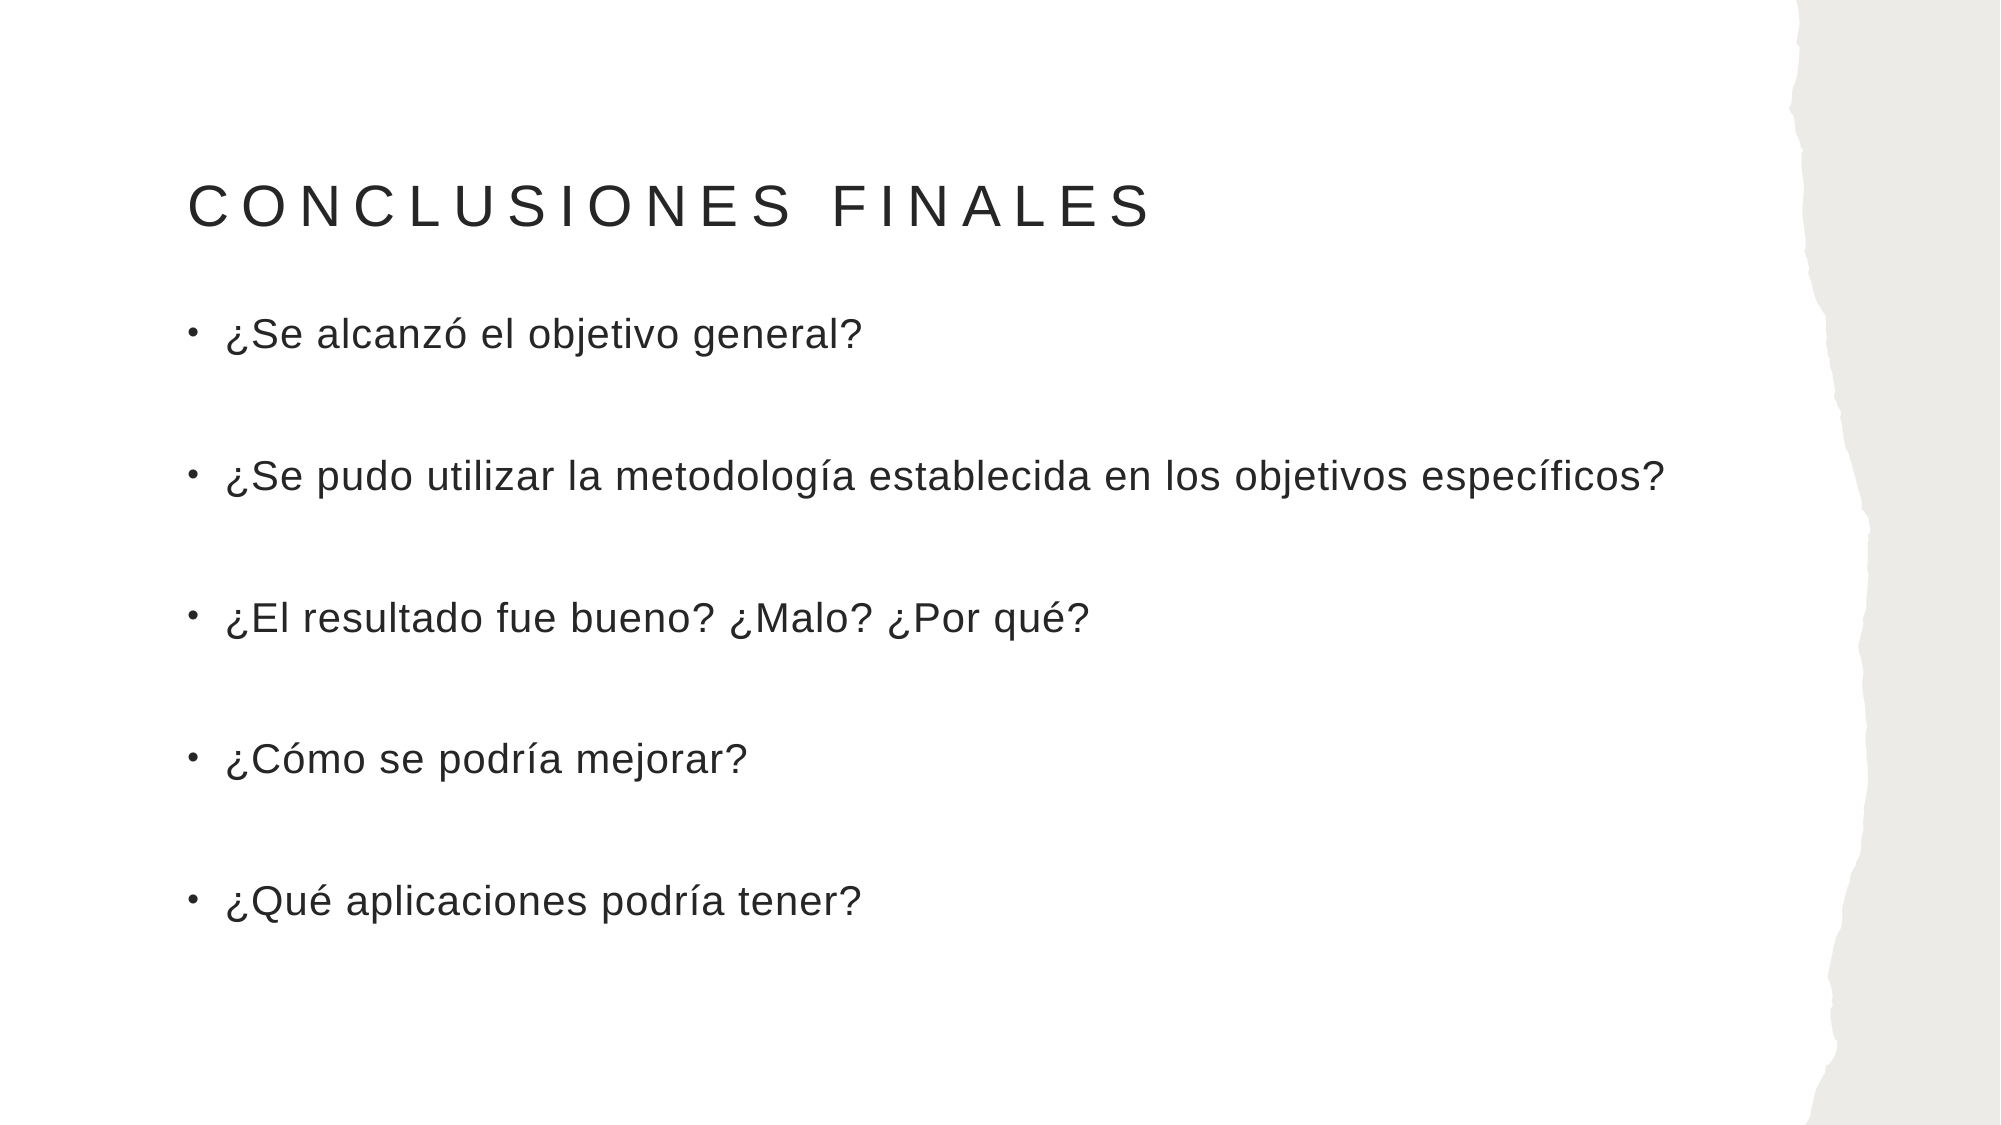

# Conclusiones finales
¿Se alcanzó el objetivo general?

¿Se pudo utilizar la metodología establecida en los objetivos específicos?

¿El resultado fue bueno? ¿Malo? ¿Por qué?

¿Cómo se podría mejorar?

¿Qué aplicaciones podría tener?